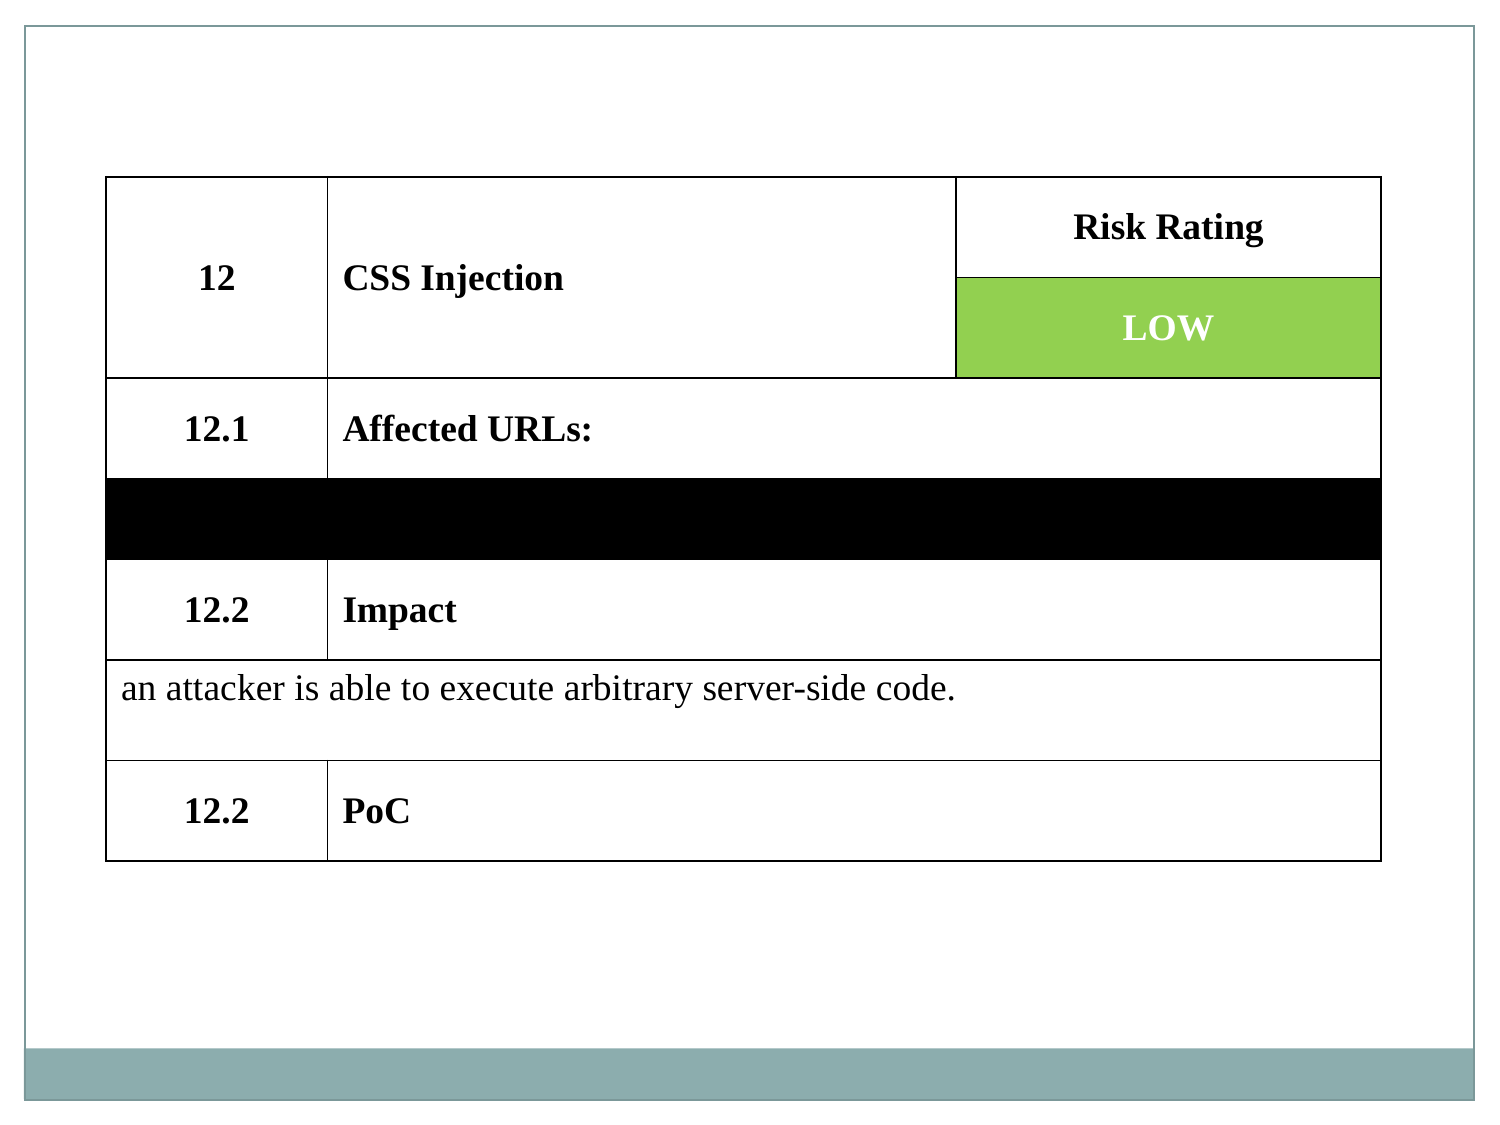

| 12 | CSS Injection | Risk Rating |
| --- | --- | --- |
|  |  | LOW |
| 12.1 | Affected URLs: |  |
| https://kubbair.com/ |  |  |
| 12.2 | Impact |  |
| an attacker is able to execute arbitrary server-side code. |  |  |
| 12.2 | PoC |  |